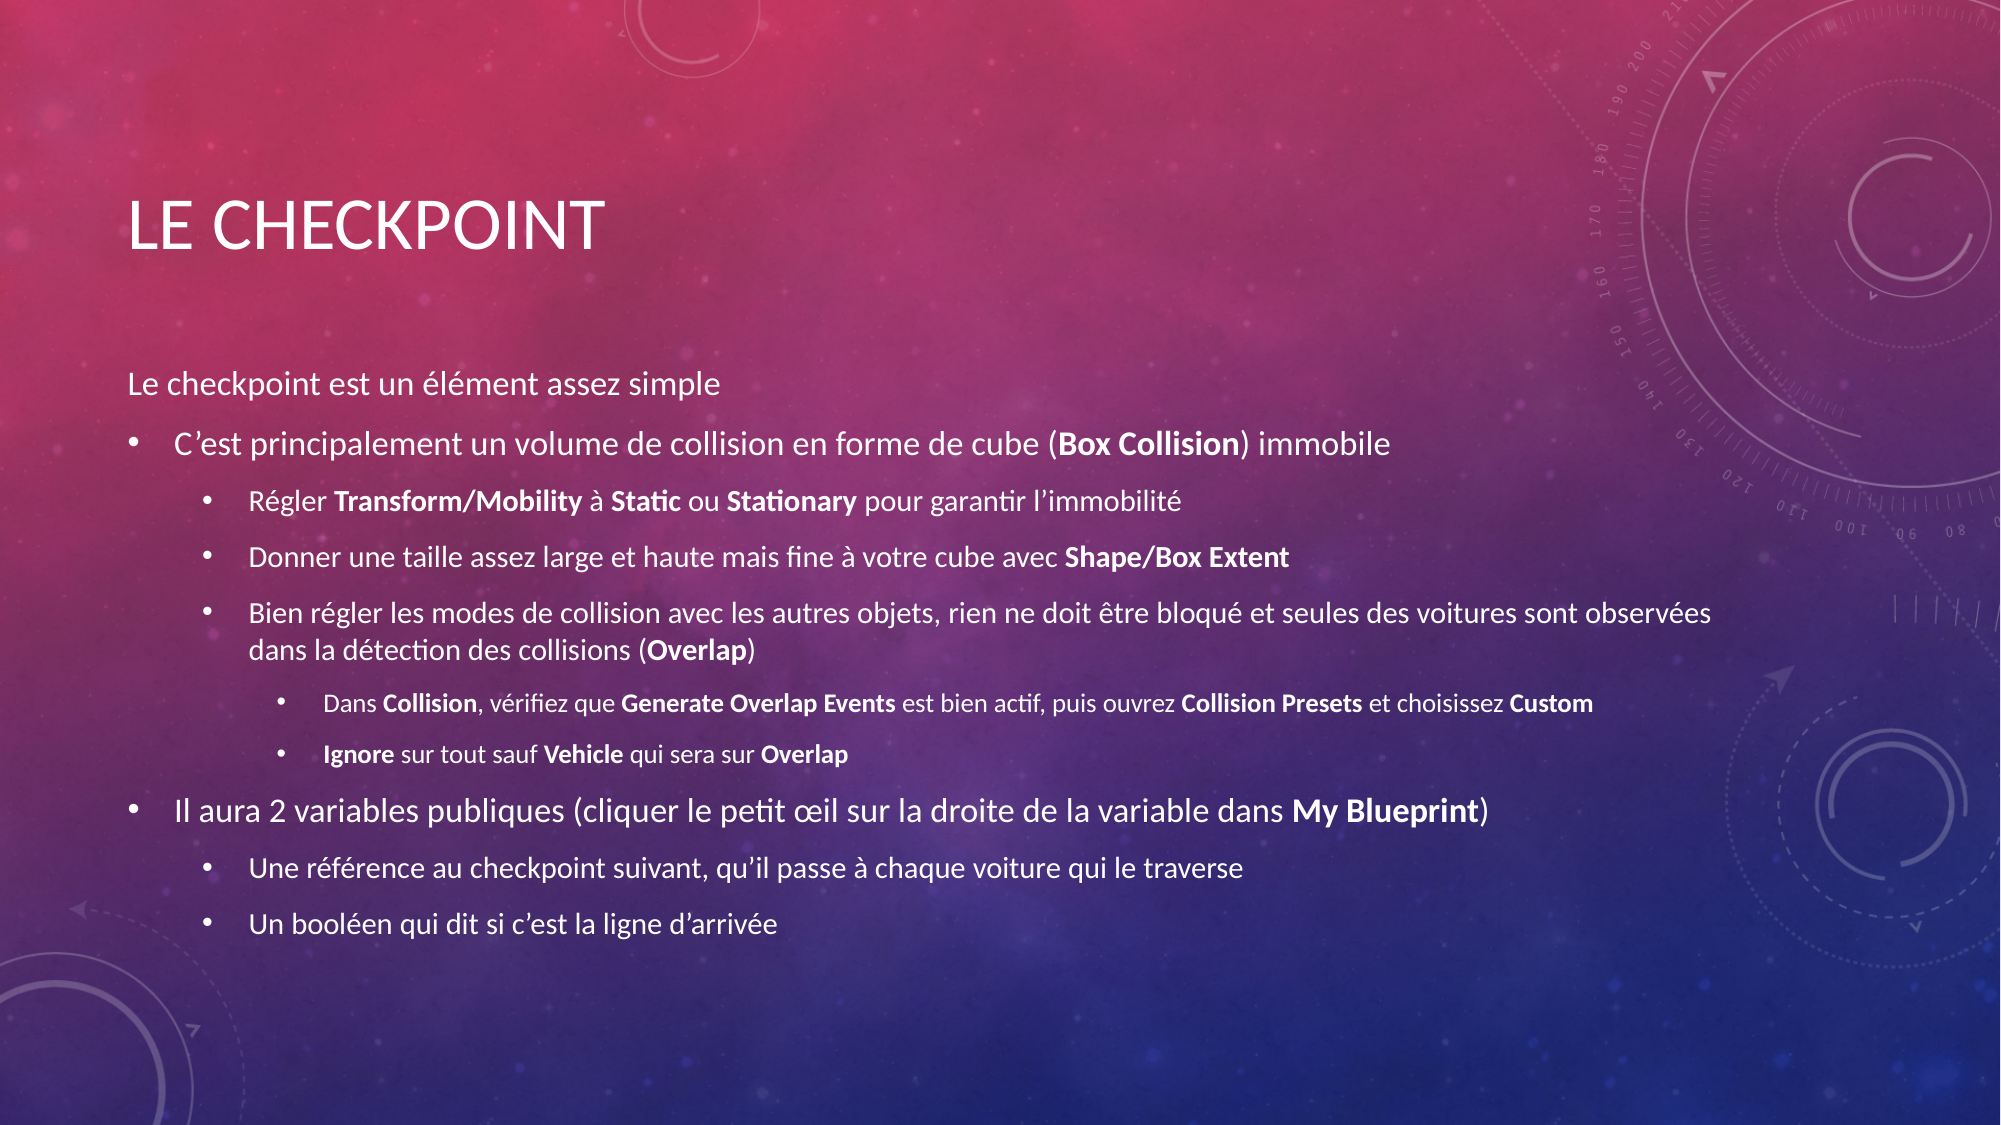

# Le checkpoint
Le checkpoint est un élément assez simple
C’est principalement un volume de collision en forme de cube (Box Collision) immobile
Régler Transform/Mobility à Static ou Stationary pour garantir l’immobilité
Donner une taille assez large et haute mais fine à votre cube avec Shape/Box Extent
Bien régler les modes de collision avec les autres objets, rien ne doit être bloqué et seules des voitures sont observées dans la détection des collisions (Overlap)
Dans Collision, vérifiez que Generate Overlap Events est bien actif, puis ouvrez Collision Presets et choisissez Custom
Ignore sur tout sauf Vehicle qui sera sur Overlap
Il aura 2 variables publiques (cliquer le petit œil sur la droite de la variable dans My Blueprint)
Une référence au checkpoint suivant, qu’il passe à chaque voiture qui le traverse
Un booléen qui dit si c’est la ligne d’arrivée